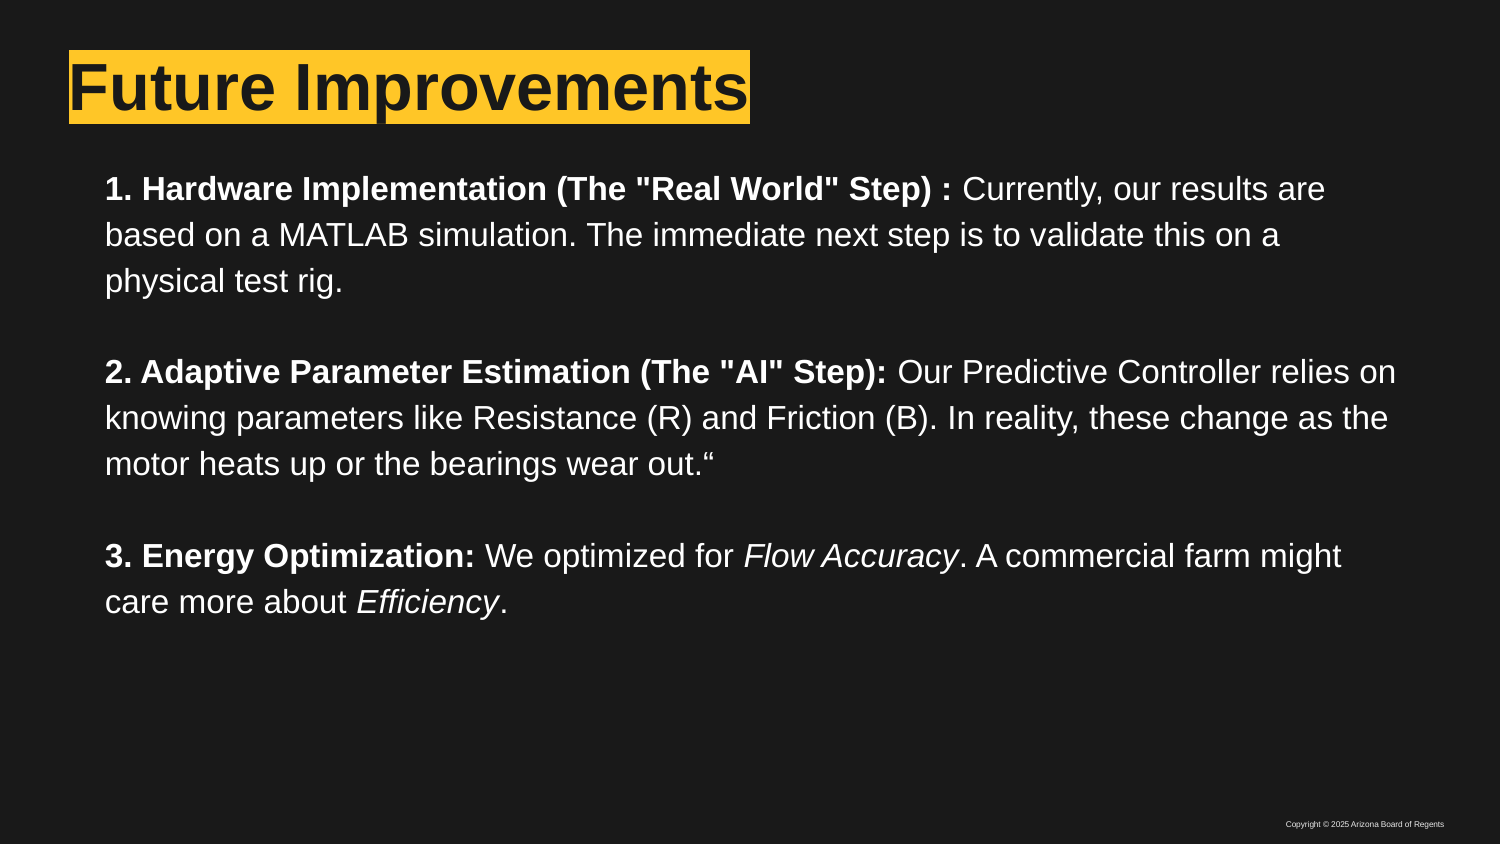

# Future Improvements
1. Hardware Implementation (The "Real World" Step) : Currently, our results are based on a MATLAB simulation. The immediate next step is to validate this on a physical test rig.

2. Adaptive Parameter Estimation (The "AI" Step): Our Predictive Controller relies on knowing parameters like Resistance (R) and Friction (B). In reality, these change as the motor heats up or the bearings wear out.“

3. Energy Optimization: We optimized for Flow Accuracy. A commercial farm might care more about Efficiency.